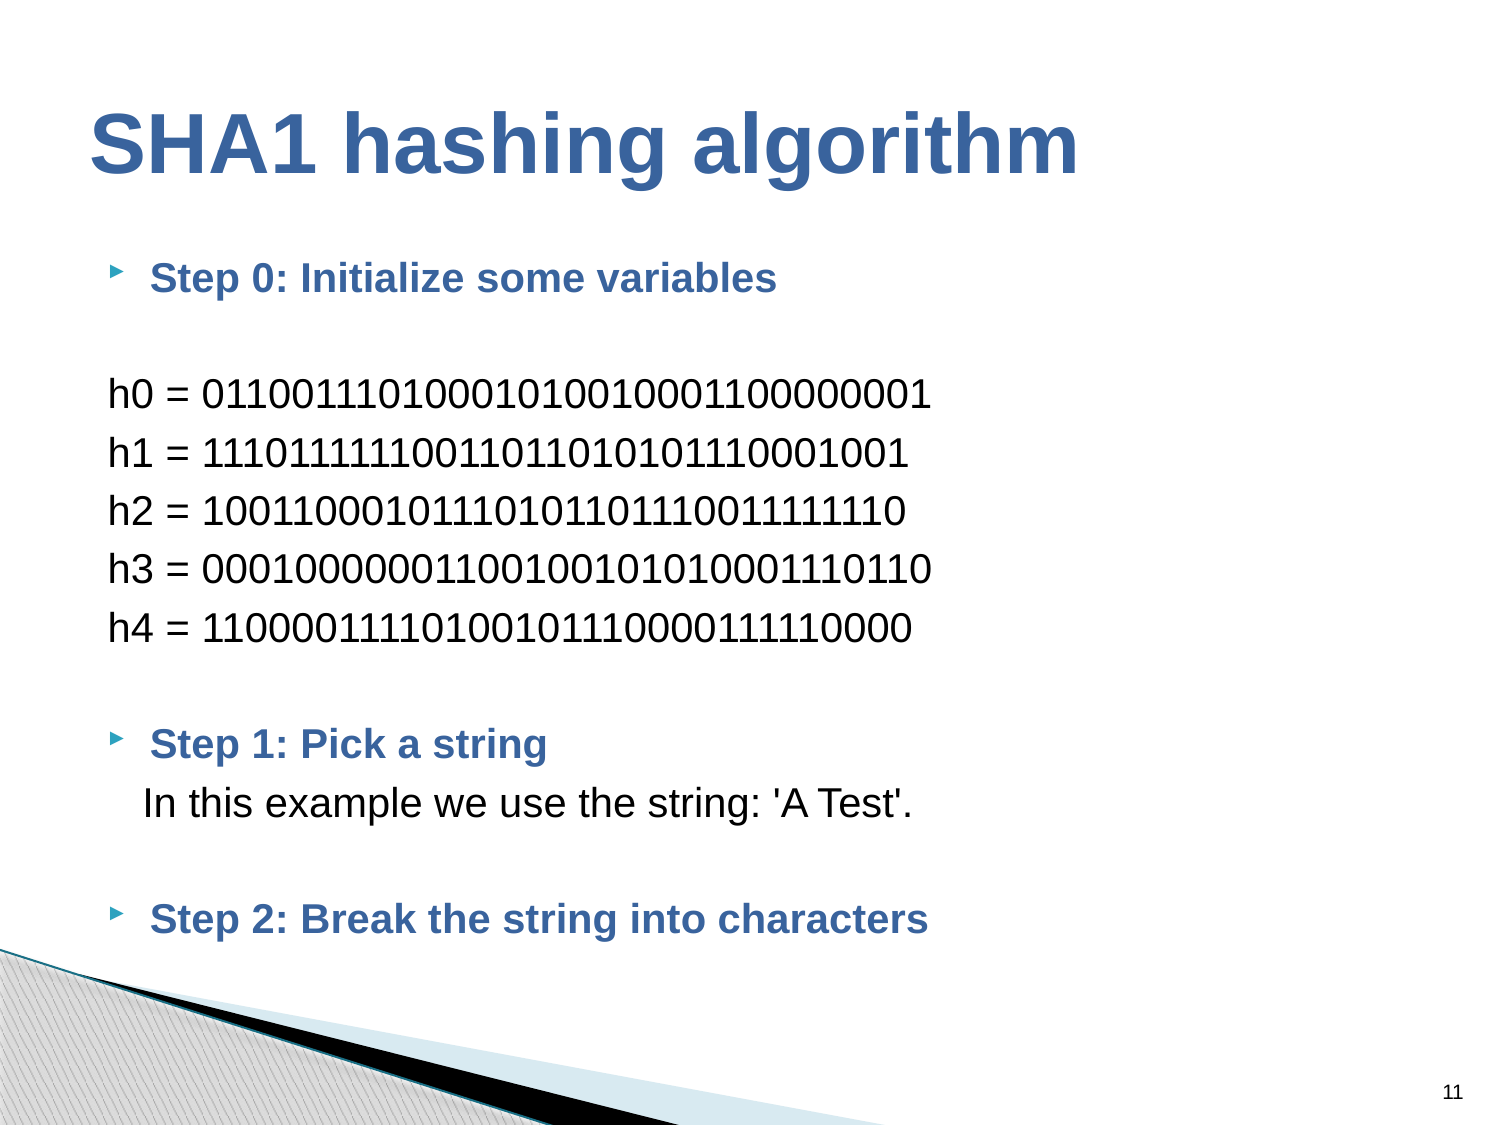

# SHA1 hashing algorithm
Step 0: Initialize some variables

h0 = 01100111010001010010001100000001
h1 = 11101111110011011010101110001001
h2 = 10011000101110101101110011111110
h3 = 00010000001100100101010001110110
h4 = 11000011110100101110000111110000

Step 1: Pick a string
   In this example we use the string: 'A Test'.

Step 2: Break the string into characters

11